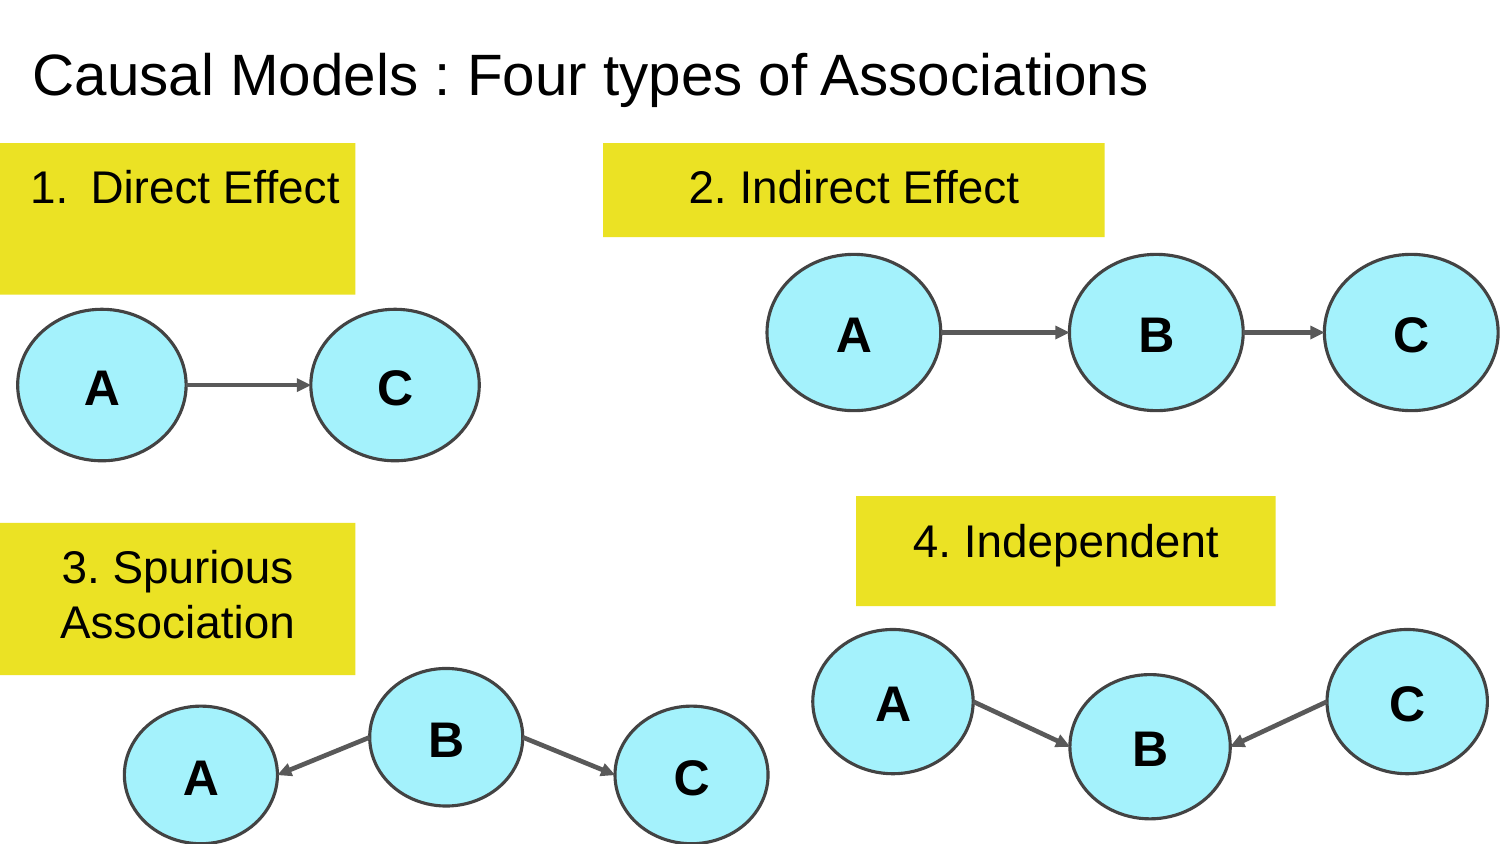

# Causal Models : Four types of Associations
Direct Effect
2. Indirect Effect
A
B
C
A
C
4. Independent
3. Spurious Association
A
C
B
B
A
C